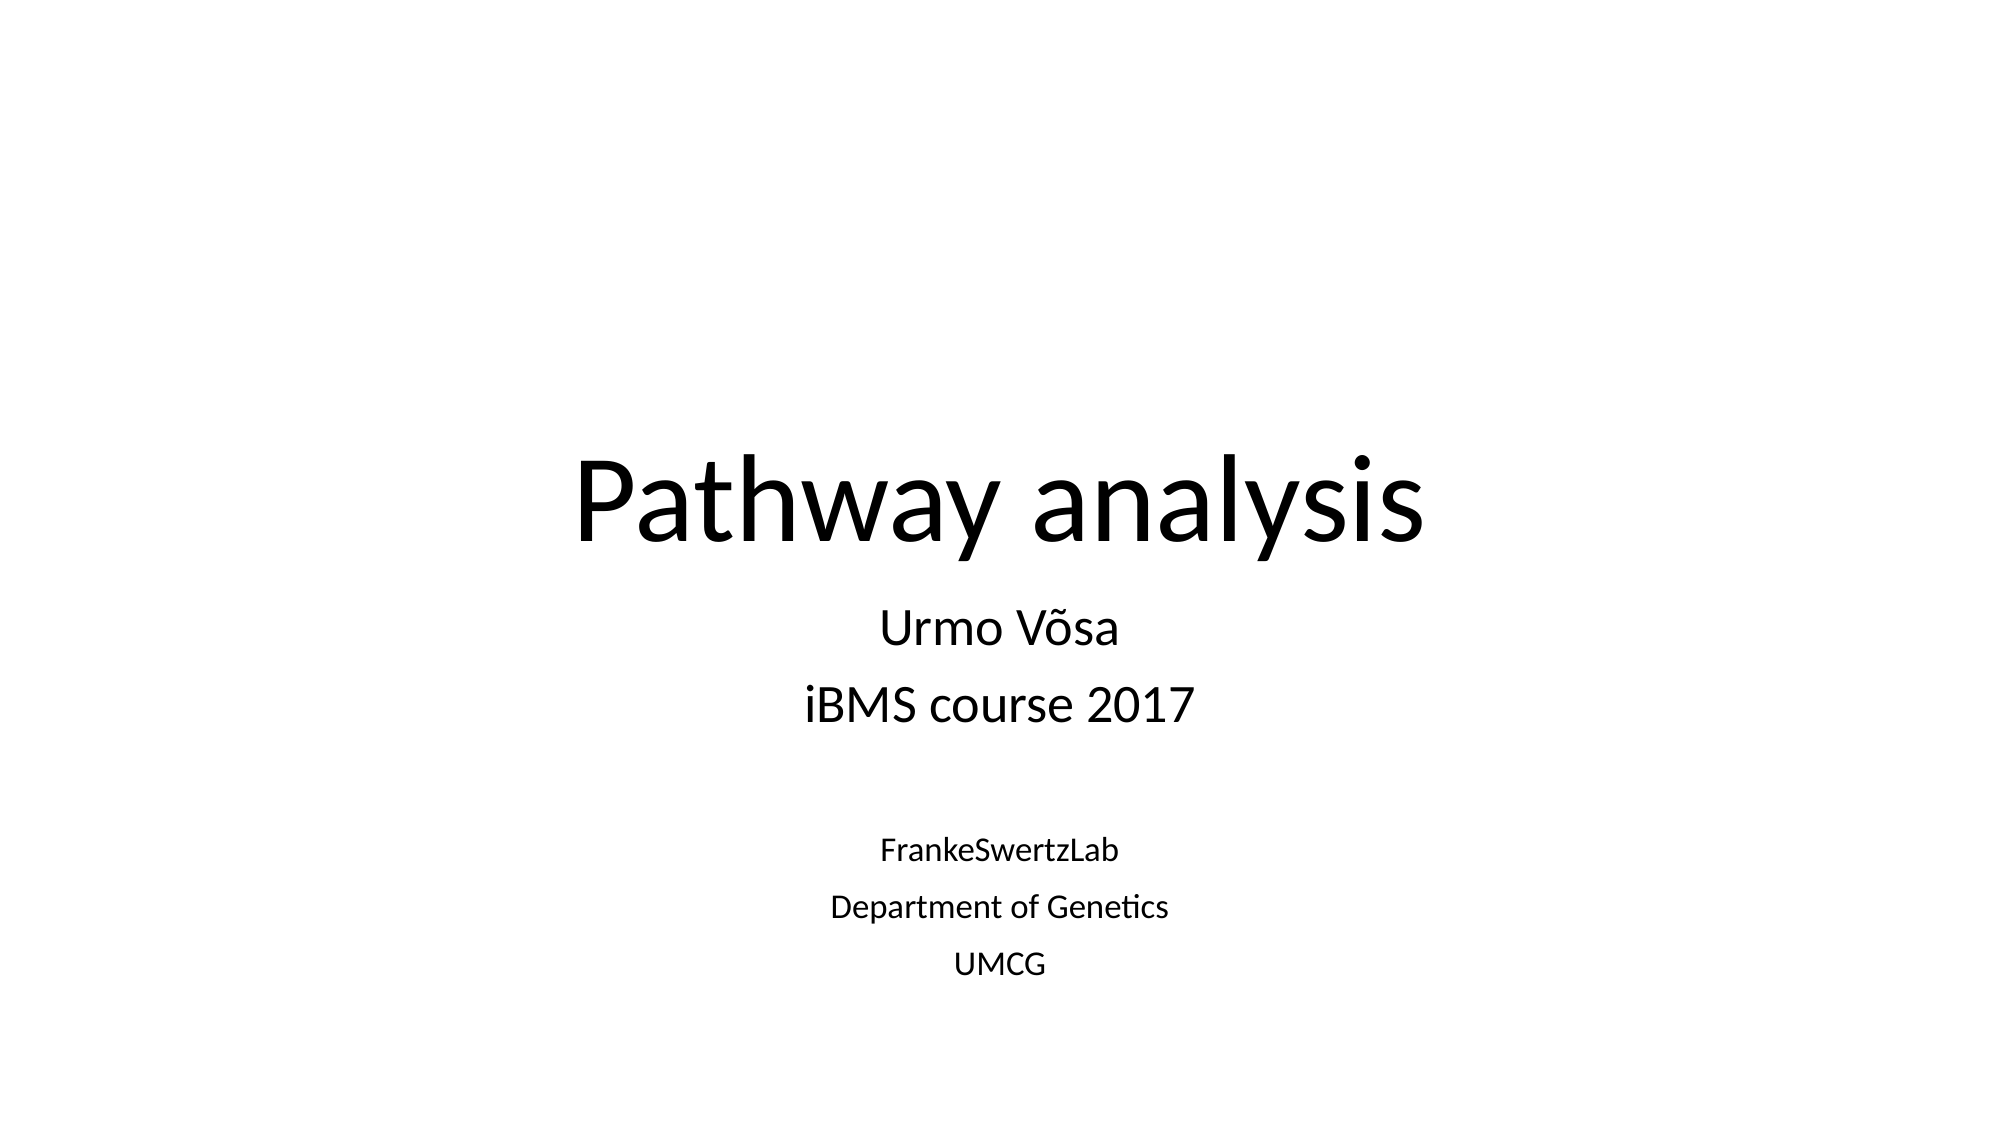

# Pathway analysis
Urmo Võsa
iBMS course 2017

FrankeSwertzLab
Department of Genetics
UMCG